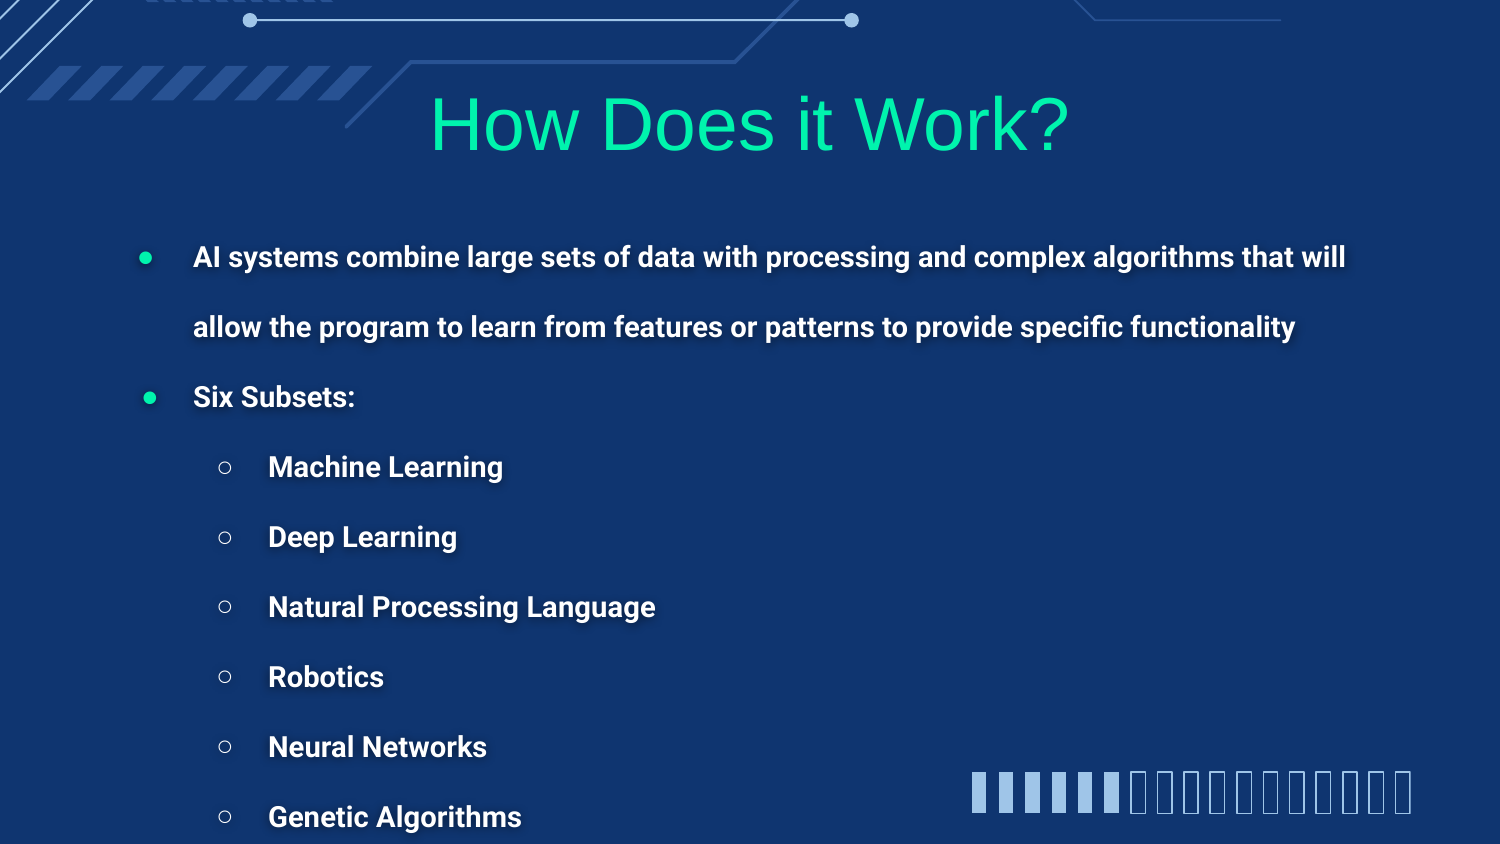

# How Does it Work?
AI systems combine large sets of data with processing and complex algorithms that will allow the program to learn from features or patterns to provide specific functionality
Six Subsets:
Machine Learning
Deep Learning
Natural Processing Language
Robotics
Neural Networks
Genetic Algorithms